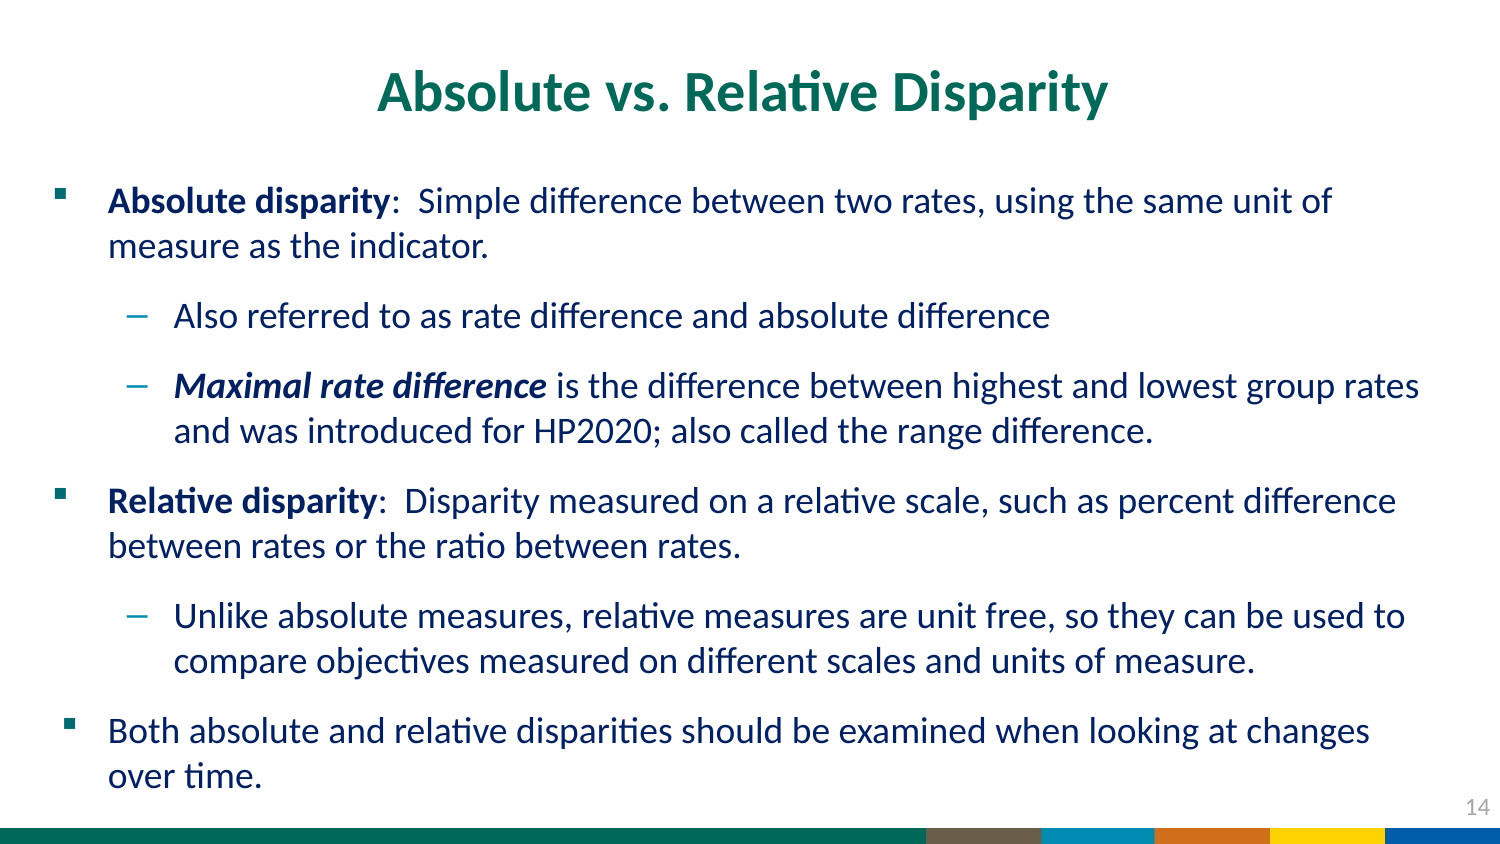

Absolute vs. Relative Disparity
Absolute disparity:  Simple difference between two rates, using the same unit of measure as the indicator.
Also referred to as rate difference and absolute difference
Maximal rate difference is the difference between highest and lowest group rates and was introduced for HP2020; also called the range difference.
Relative disparity:  Disparity measured on a relative scale, such as percent difference between rates or the ratio between rates.
Unlike absolute measures, relative measures are unit free, so they can be used to compare objectives measured on different scales and units of measure.
Both absolute and relative disparities should be examined when looking at changes over time.
14